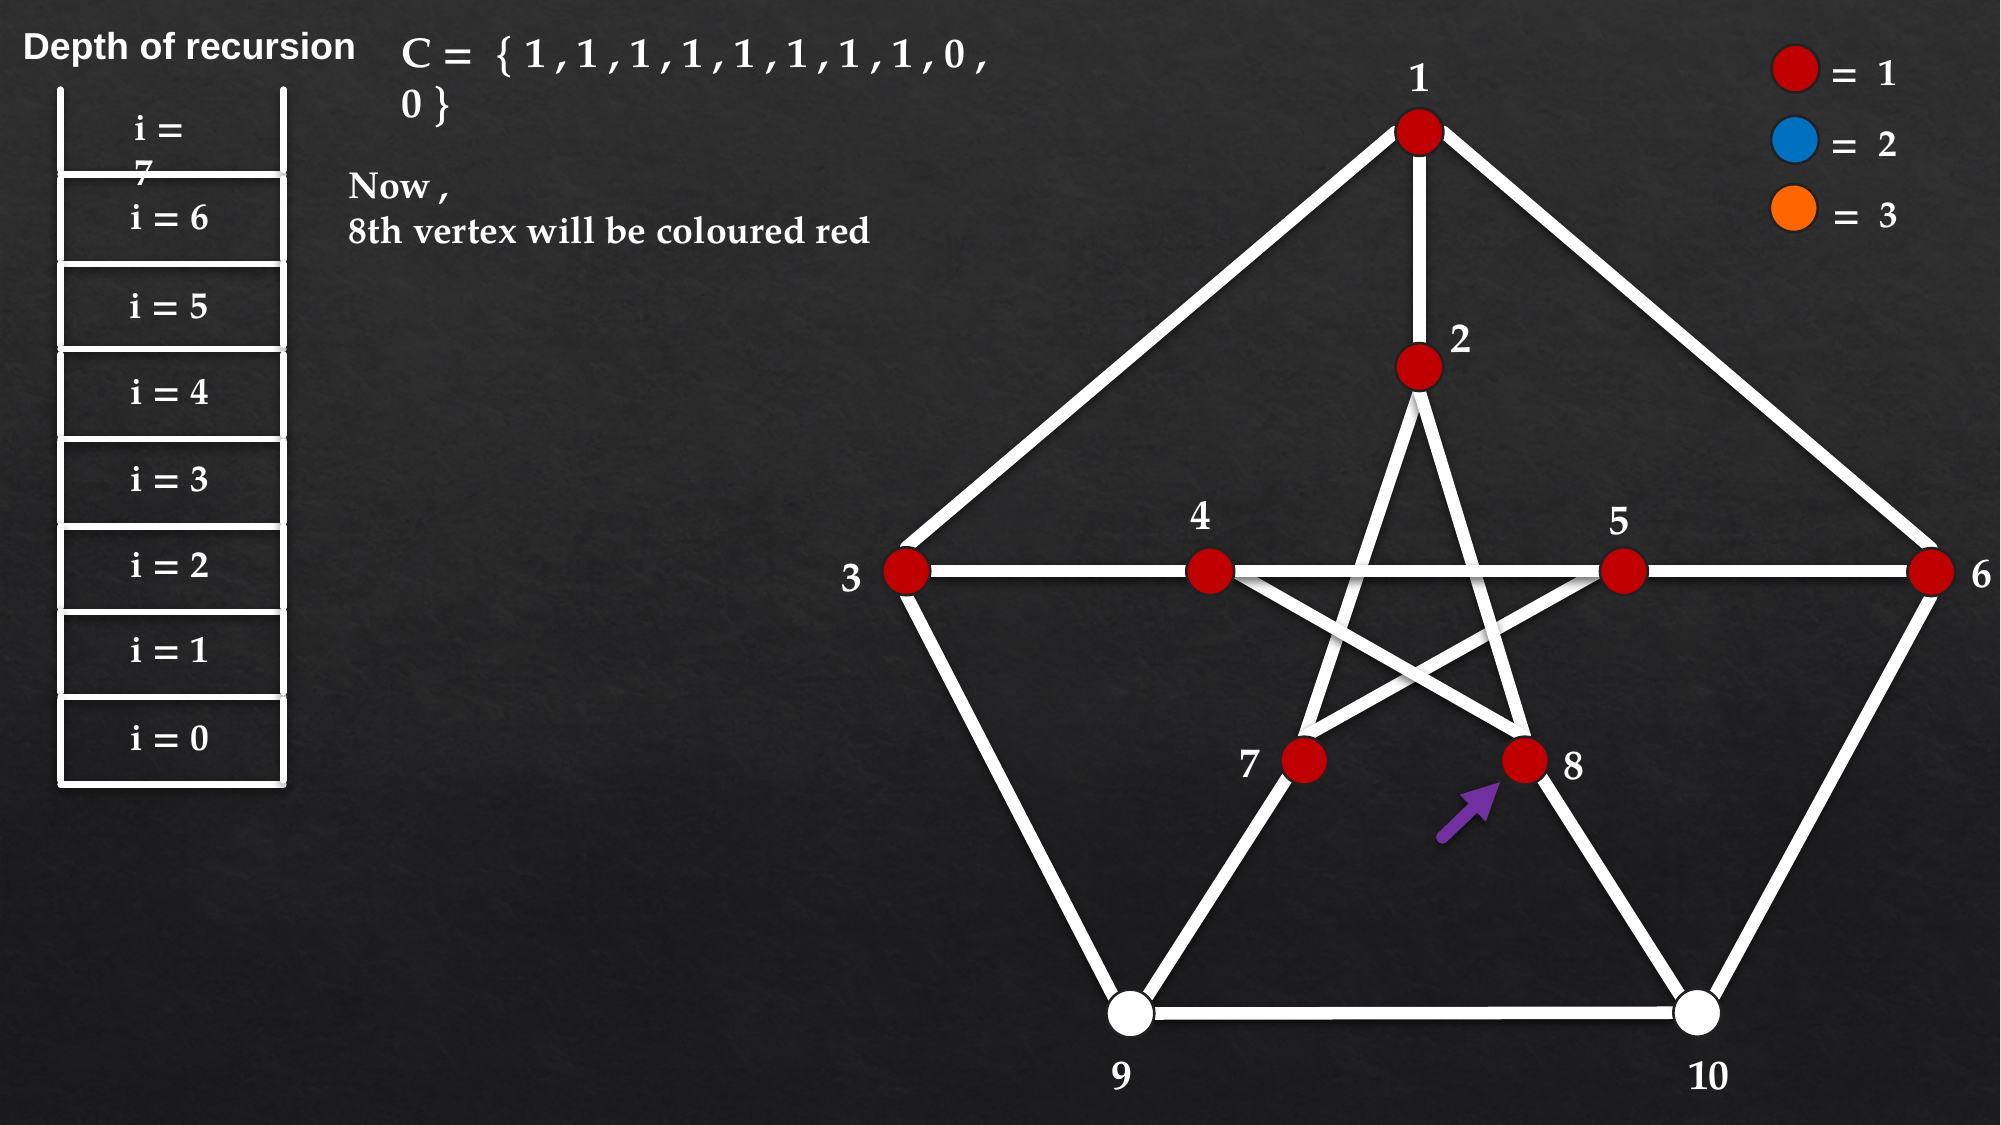

Depth of recursion
C =  { 1 , 1 , 1 , 1 , 1 , 1 , 1 , 1 , 0 , 0 }
=  1
1

i = 7

=  2

Now ,
8th vertex will be coloured red
=  3

i = 6
i = 5
2

i = 4
i = 3
4
5
i = 2
6
3

i = 1
i = 0
7
8

9
10